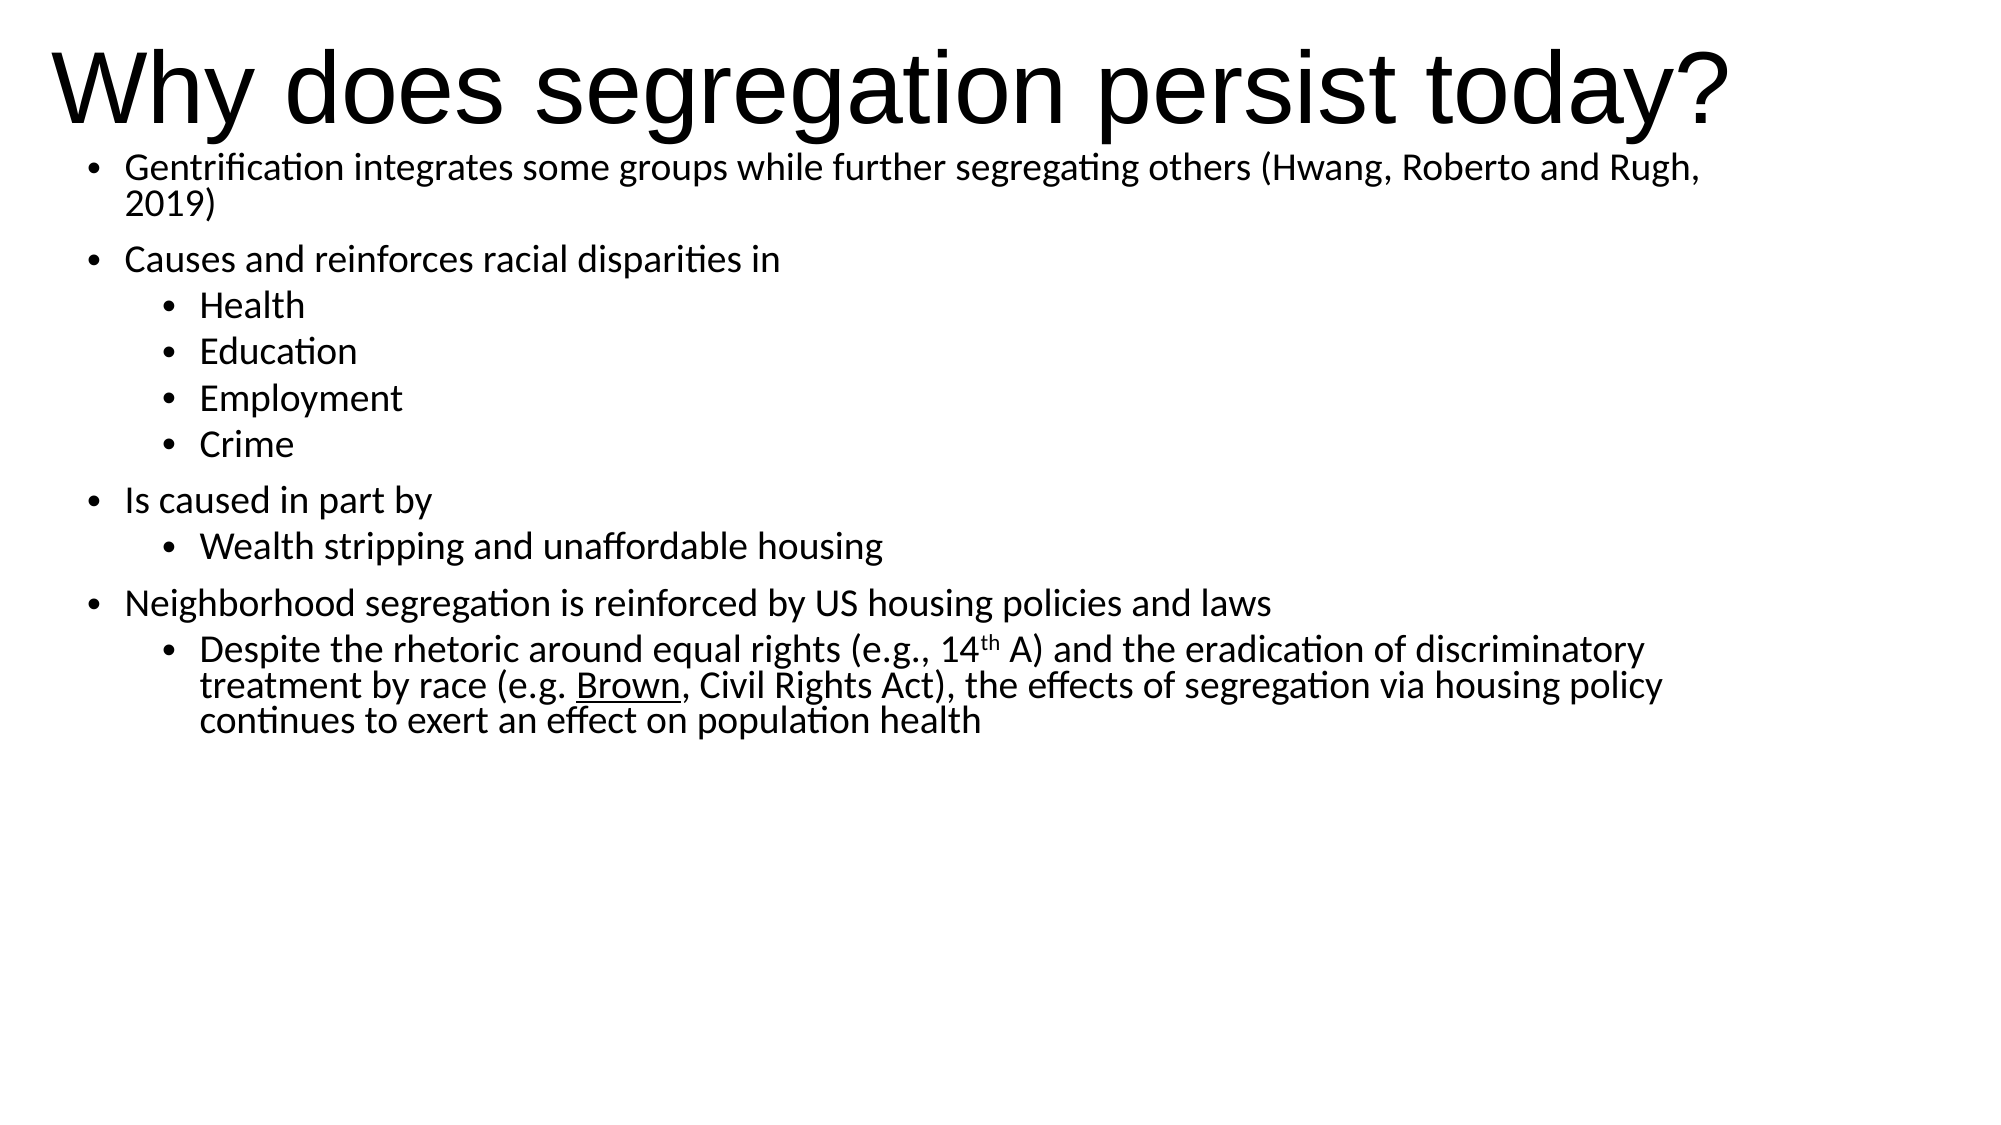

# Why does segregation persist today?
Gentrification integrates some groups while further segregating others (Hwang, Roberto and Rugh, 2019)
Causes and reinforces racial disparities in
Health
Education
Employment
Crime
Is caused in part by
Wealth stripping and unaffordable housing
Neighborhood segregation is reinforced by US housing policies and laws
Despite the rhetoric around equal rights (e.g., 14th A) and the eradication of discriminatory treatment by race (e.g. Brown, Civil Rights Act), the effects of segregation via housing policy continues to exert an effect on population health